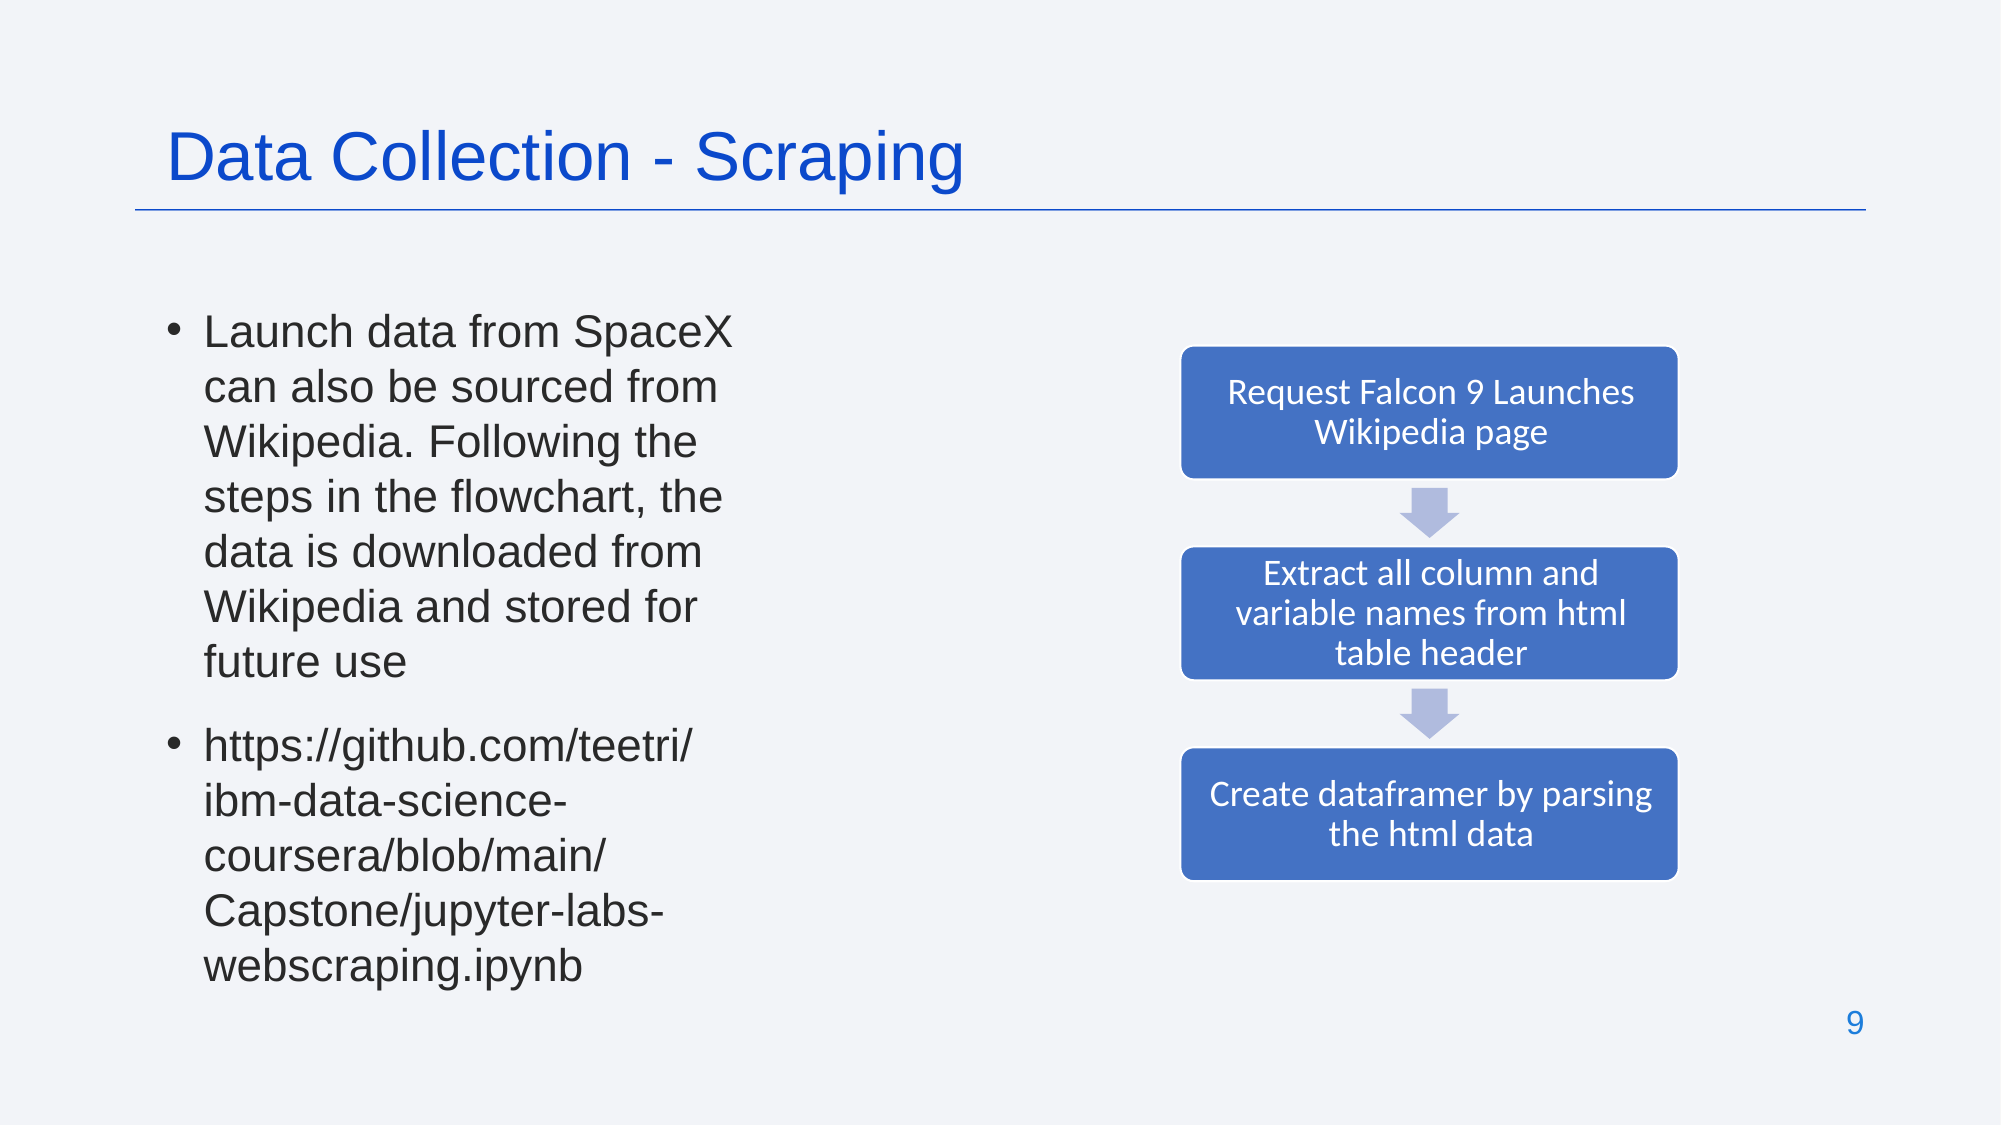

Data Collection - Scraping
Launch data from SpaceX can also be sourced from Wikipedia. Following the steps in the flowchart, the data is downloaded from Wikipedia and stored for future use
https://github.com/teetri/ibm-data-science-coursera/blob/main/Capstone/jupyter-labs-webscraping.ipynb
Request Falcon 9 Launches Wikipedia page

Extract all column and variable names from html table header

Create dataframer by parsing the html data
9